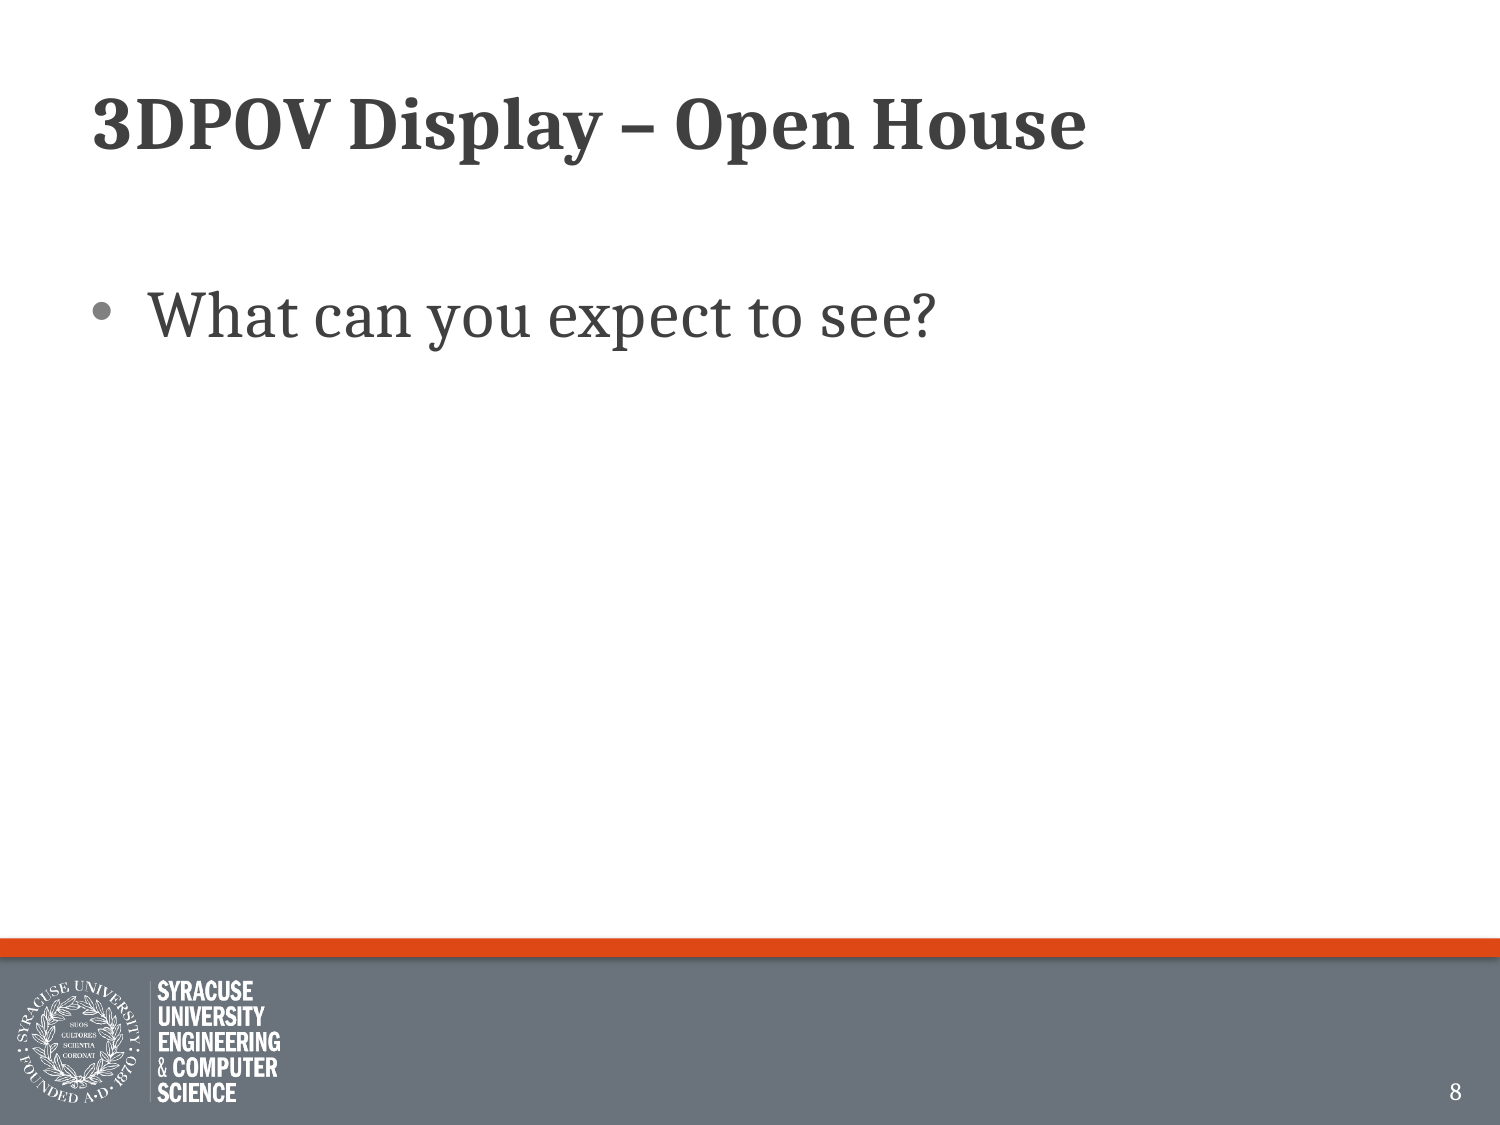

# 3DPOV Display – Open House
What can you expect to see?
8